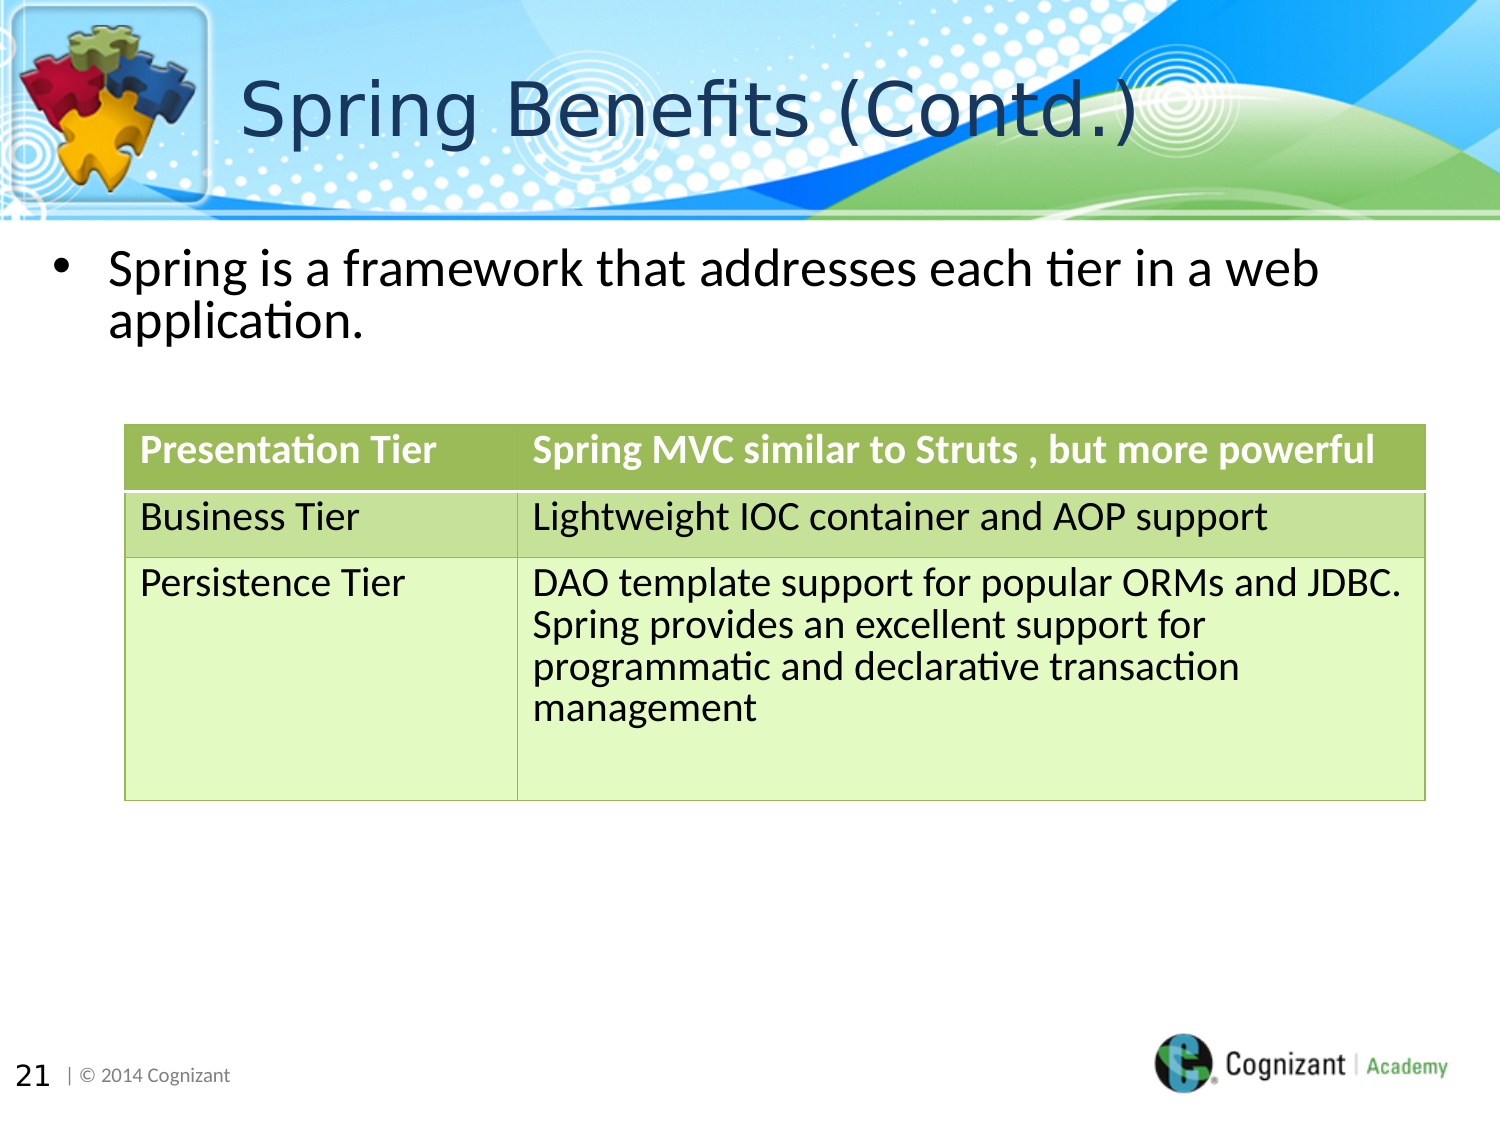

# Spring Benefits (Contd.)
Spring is a framework that addresses each tier in a web application.
| Presentation Tier | Spring MVC similar to Struts , but more powerful |
| --- | --- |
| Business Tier | Lightweight IOC container and AOP support |
| Persistence Tier | DAO template support for popular ORMs and JDBC. Spring provides an excellent support for programmatic and declarative transaction management |
21